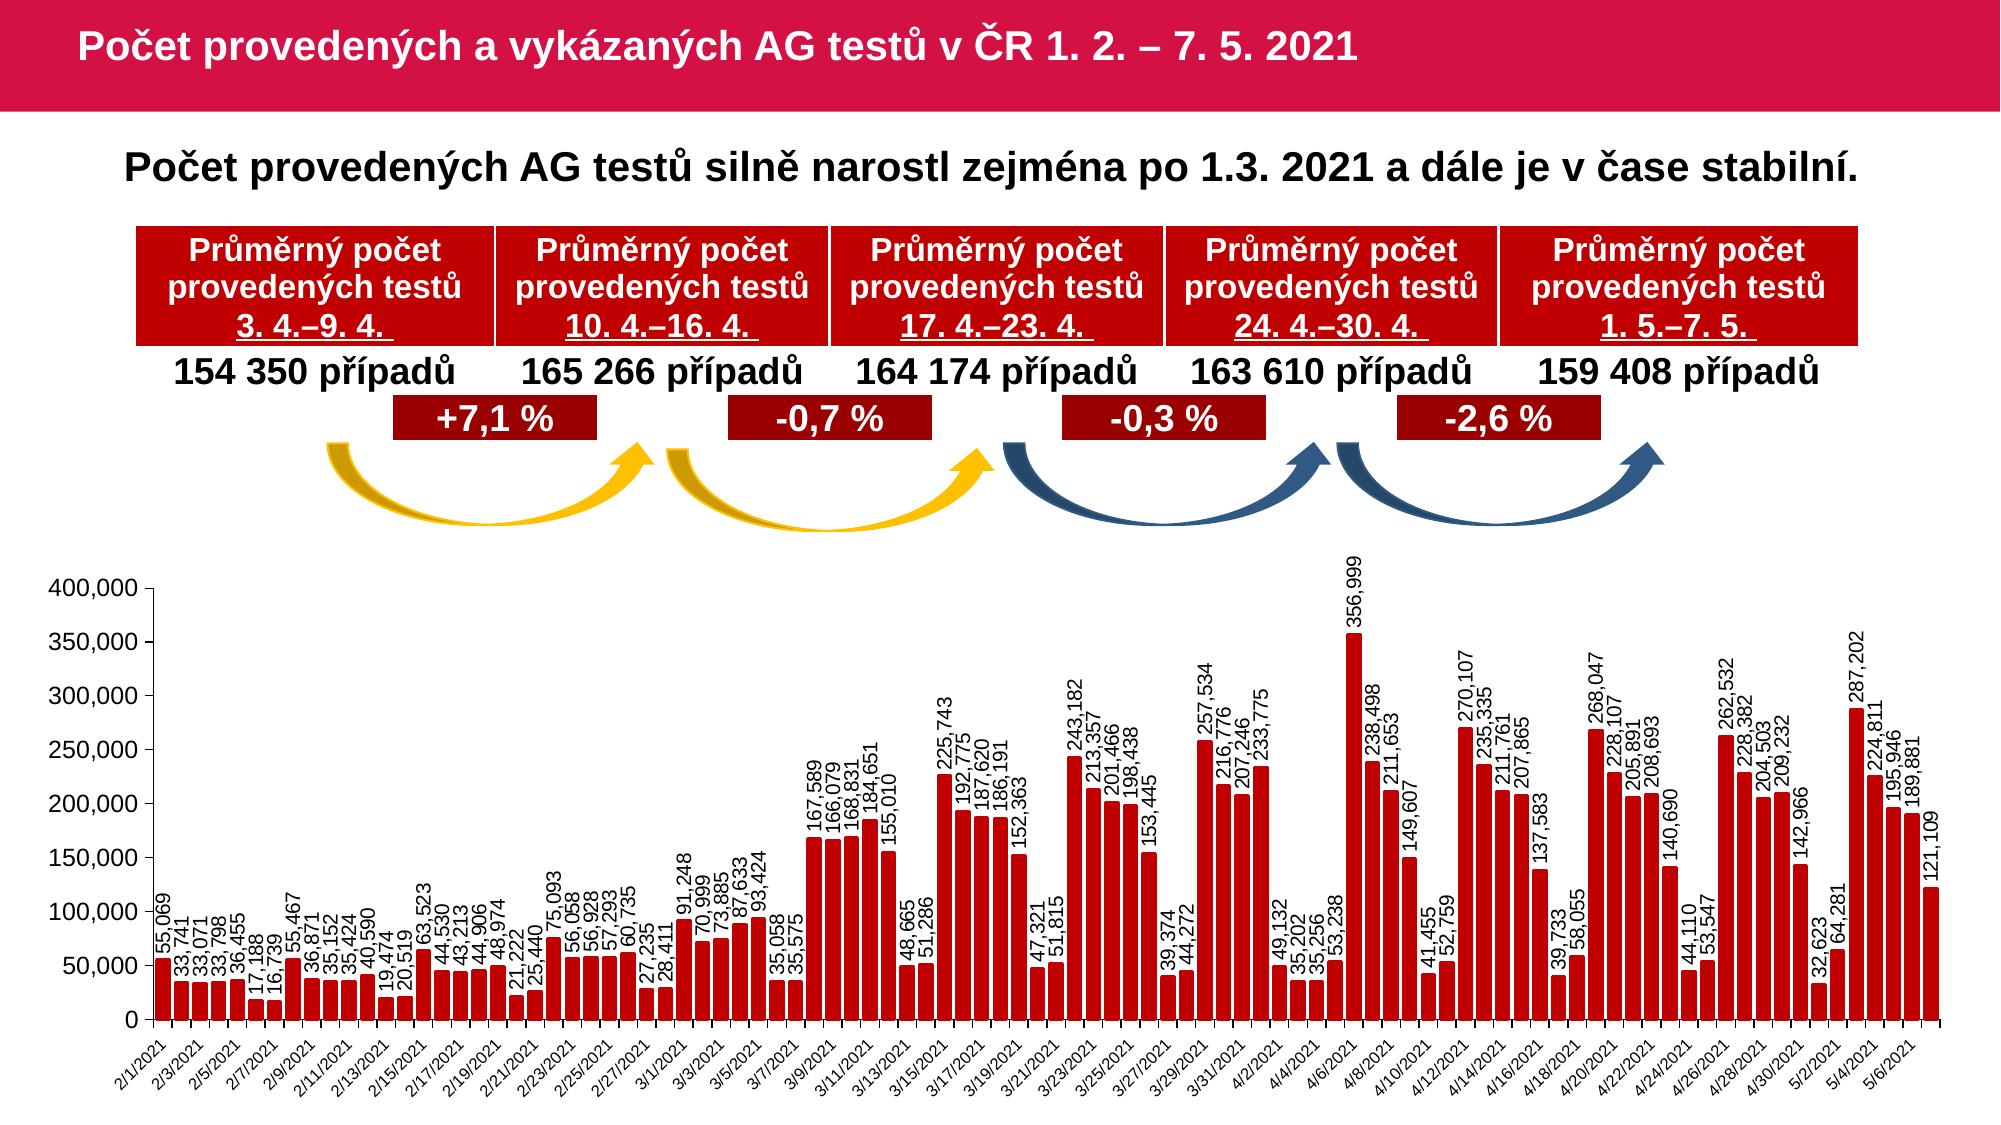

# Počet provedených a vykázaných AG testů v ČR 1. 2. – 7. 5. 2021
Počet provedených AG testů silně narostl zejména po 1.3. 2021 a dále je v čase stabilní.
| Průměrný počet provedených testů |  |  | Průměrný počet provedených testů |  |  | Průměrný počet provedených testů |  |  | Průměrný počet provedených testů |  |  | Průměrný počet provedených testů |  |  |
| --- | --- | --- | --- | --- | --- | --- | --- | --- | --- | --- | --- | --- | --- | --- |
| 3. 4.–9. 4. |  |  | 10. 4.–16. 4. |  |  | 17. 4.–23. 4. |  |  | 24. 4.–30. 4. |  |  | 1. 5.–7. 5. |  |  |
| 154 350 případů |  |  | 165 266 případů |  |  | 164 174 případů |  |  | 163 610 případů |  |  | 159 408 případů |  |  |
|  |  | +7,1 % |  |  | -0,7 % |  |  | -0,3 % |  |  | -2,6 % |  |  |  |

### Chart

| Category |  |
|---|---|
| 44228 | 55069.0 |
| 44229 | 33741.0 |
| 44230 | 33071.0 |
| 44231 | 33798.0 |
| 44232 | 36455.0 |
| 44233 | 17188.0 |
| 44234 | 16739.0 |
| 44235 | 55467.0 |
| 44236 | 36871.0 |
| 44237 | 35152.0 |
| 44238 | 35424.0 |
| 44239 | 40590.0 |
| 44240 | 19474.0 |
| 44241 | 20519.0 |
| 44242 | 63523.0 |
| 44243 | 44530.0 |
| 44244 | 43213.0 |
| 44245 | 44906.0 |
| 44246 | 48974.0 |
| 44247 | 21222.0 |
| 44248 | 25440.0 |
| 44249 | 75093.0 |
| 44250 | 56058.0 |
| 44251 | 56928.0 |
| 44252 | 57293.0 |
| 44253 | 60735.0 |
| 44254 | 27235.0 |
| 44255 | 28411.0 |
| 44256 | 91248.0 |
| 44257 | 70999.0 |
| 44258 | 73885.0 |
| 44259 | 87633.0 |
| 44260 | 93424.0 |
| 44261 | 35058.0 |
| 44262 | 35575.0 |
| 44263 | 167589.0 |
| 44264 | 166079.0 |
| 44265 | 168831.0 |
| 44266 | 184651.0 |
| 44267 | 155010.0 |
| 44268 | 48665.0 |
| 44269 | 51286.0 |
| 44270 | 225743.0 |
| 44271 | 192775.0 |
| 44272 | 187620.0 |
| 44273 | 186191.0 |
| 44274 | 152363.0 |
| 44275 | 47321.0 |
| 44276 | 51815.0 |
| 44277 | 243182.0 |
| 44278 | 213357.0 |
| 44279 | 201466.0 |
| 44280 | 198438.0 |
| 44281 | 153445.0 |
| 44282 | 39374.0 |
| 44283 | 44272.0 |
| 44284 | 257534.0 |
| 44285 | 216776.0 |
| 44286 | 207246.0 |
| 44287 | 233775.0 |
| 44288 | 49132.0 |
| 44289 | 35202.0 |
| 44290 | 35256.0 |
| 44291 | 53238.0 |
| 44292 | 356999.0 |
| 44293 | 238498.0 |
| 44294 | 211653.0 |
| 44295 | 149607.0 |
| 44296 | 41455.0 |
| 44297 | 52759.0 |
| 44298 | 270107.0 |
| 44299 | 235335.0 |
| 44300 | 211761.0 |
| 44301 | 207865.0 |
| 44302 | 137583.0 |
| 44303 | 39733.0 |
| 44304 | 58055.0 |
| 44305 | 268047.0 |
| 44306 | 228107.0 |
| 44307 | 205891.0 |
| 44308 | 208693.0 |
| 44309 | 140690.0 |
| 44310 | 44110.0 |
| 44311 | 53547.0 |
| 44312 | 262532.0 |
| 44313 | 228382.0 |
| 44314 | 204503.0 |
| 44315 | 209232.0 |
| 44316 | 142966.0 |
| 44317 | 32623.0 |
| 44318 | 64281.0 |
| 44319 | 287202.0 |
| 44320 | 224811.0 |
| 44321 | 195946.0 |
| 44322 | 189881.0 |
| 44323 | 121109.0 |